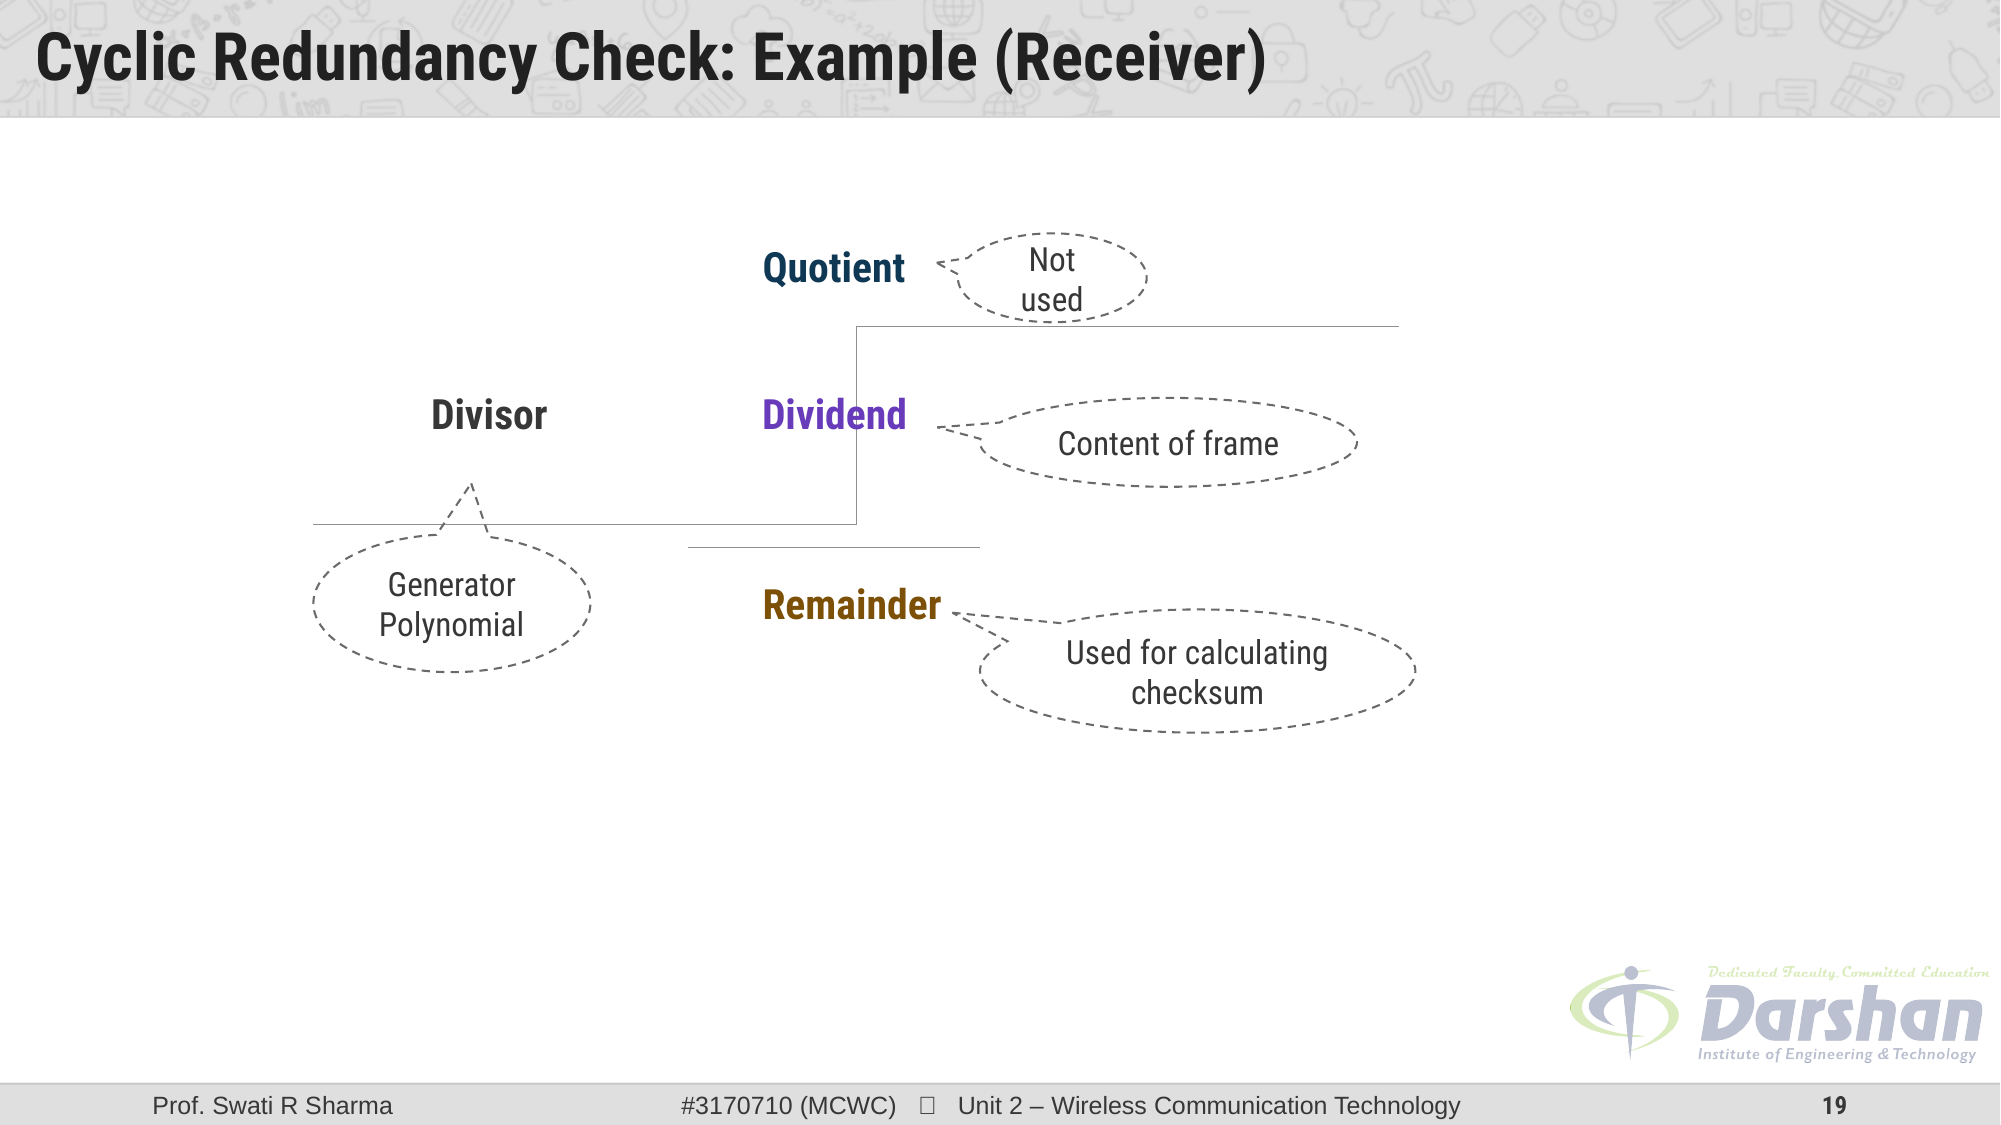

# Cyclic Redundancy Check: Example (Receiver)
Not used
Quotient
Divisor
Dividend
Content of frame
Generator Polynomial
Remainder
Used for calculating checksum